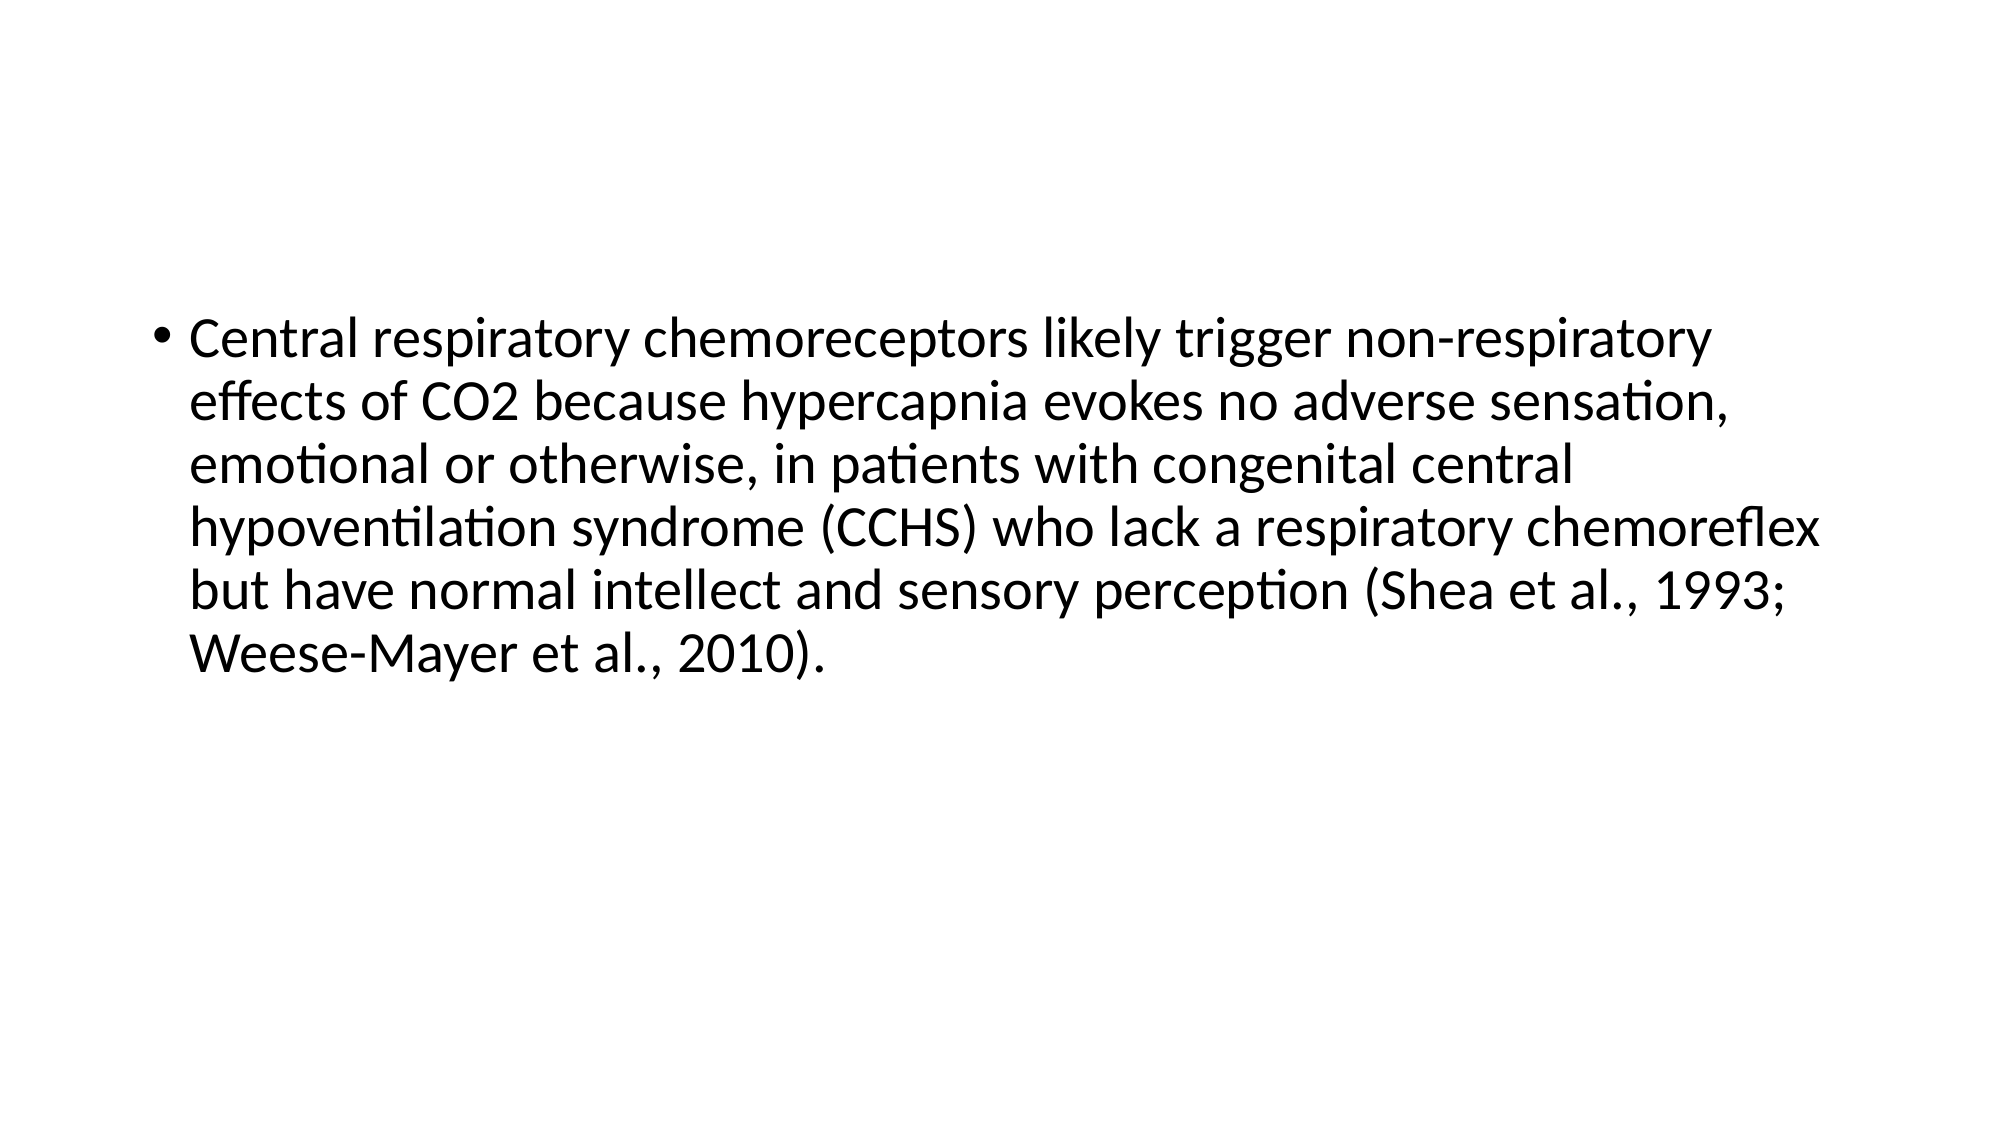

#
Central respiratory chemoreceptors likely trigger non-respiratory effects of CO2 because hypercapnia evokes no adverse sensation, emotional or otherwise, in patients with congenital central hypoventilation syndrome (CCHS) who lack a respiratory chemoreflex but have normal intellect and sensory perception (Shea et al., 1993; Weese-Mayer et al., 2010).